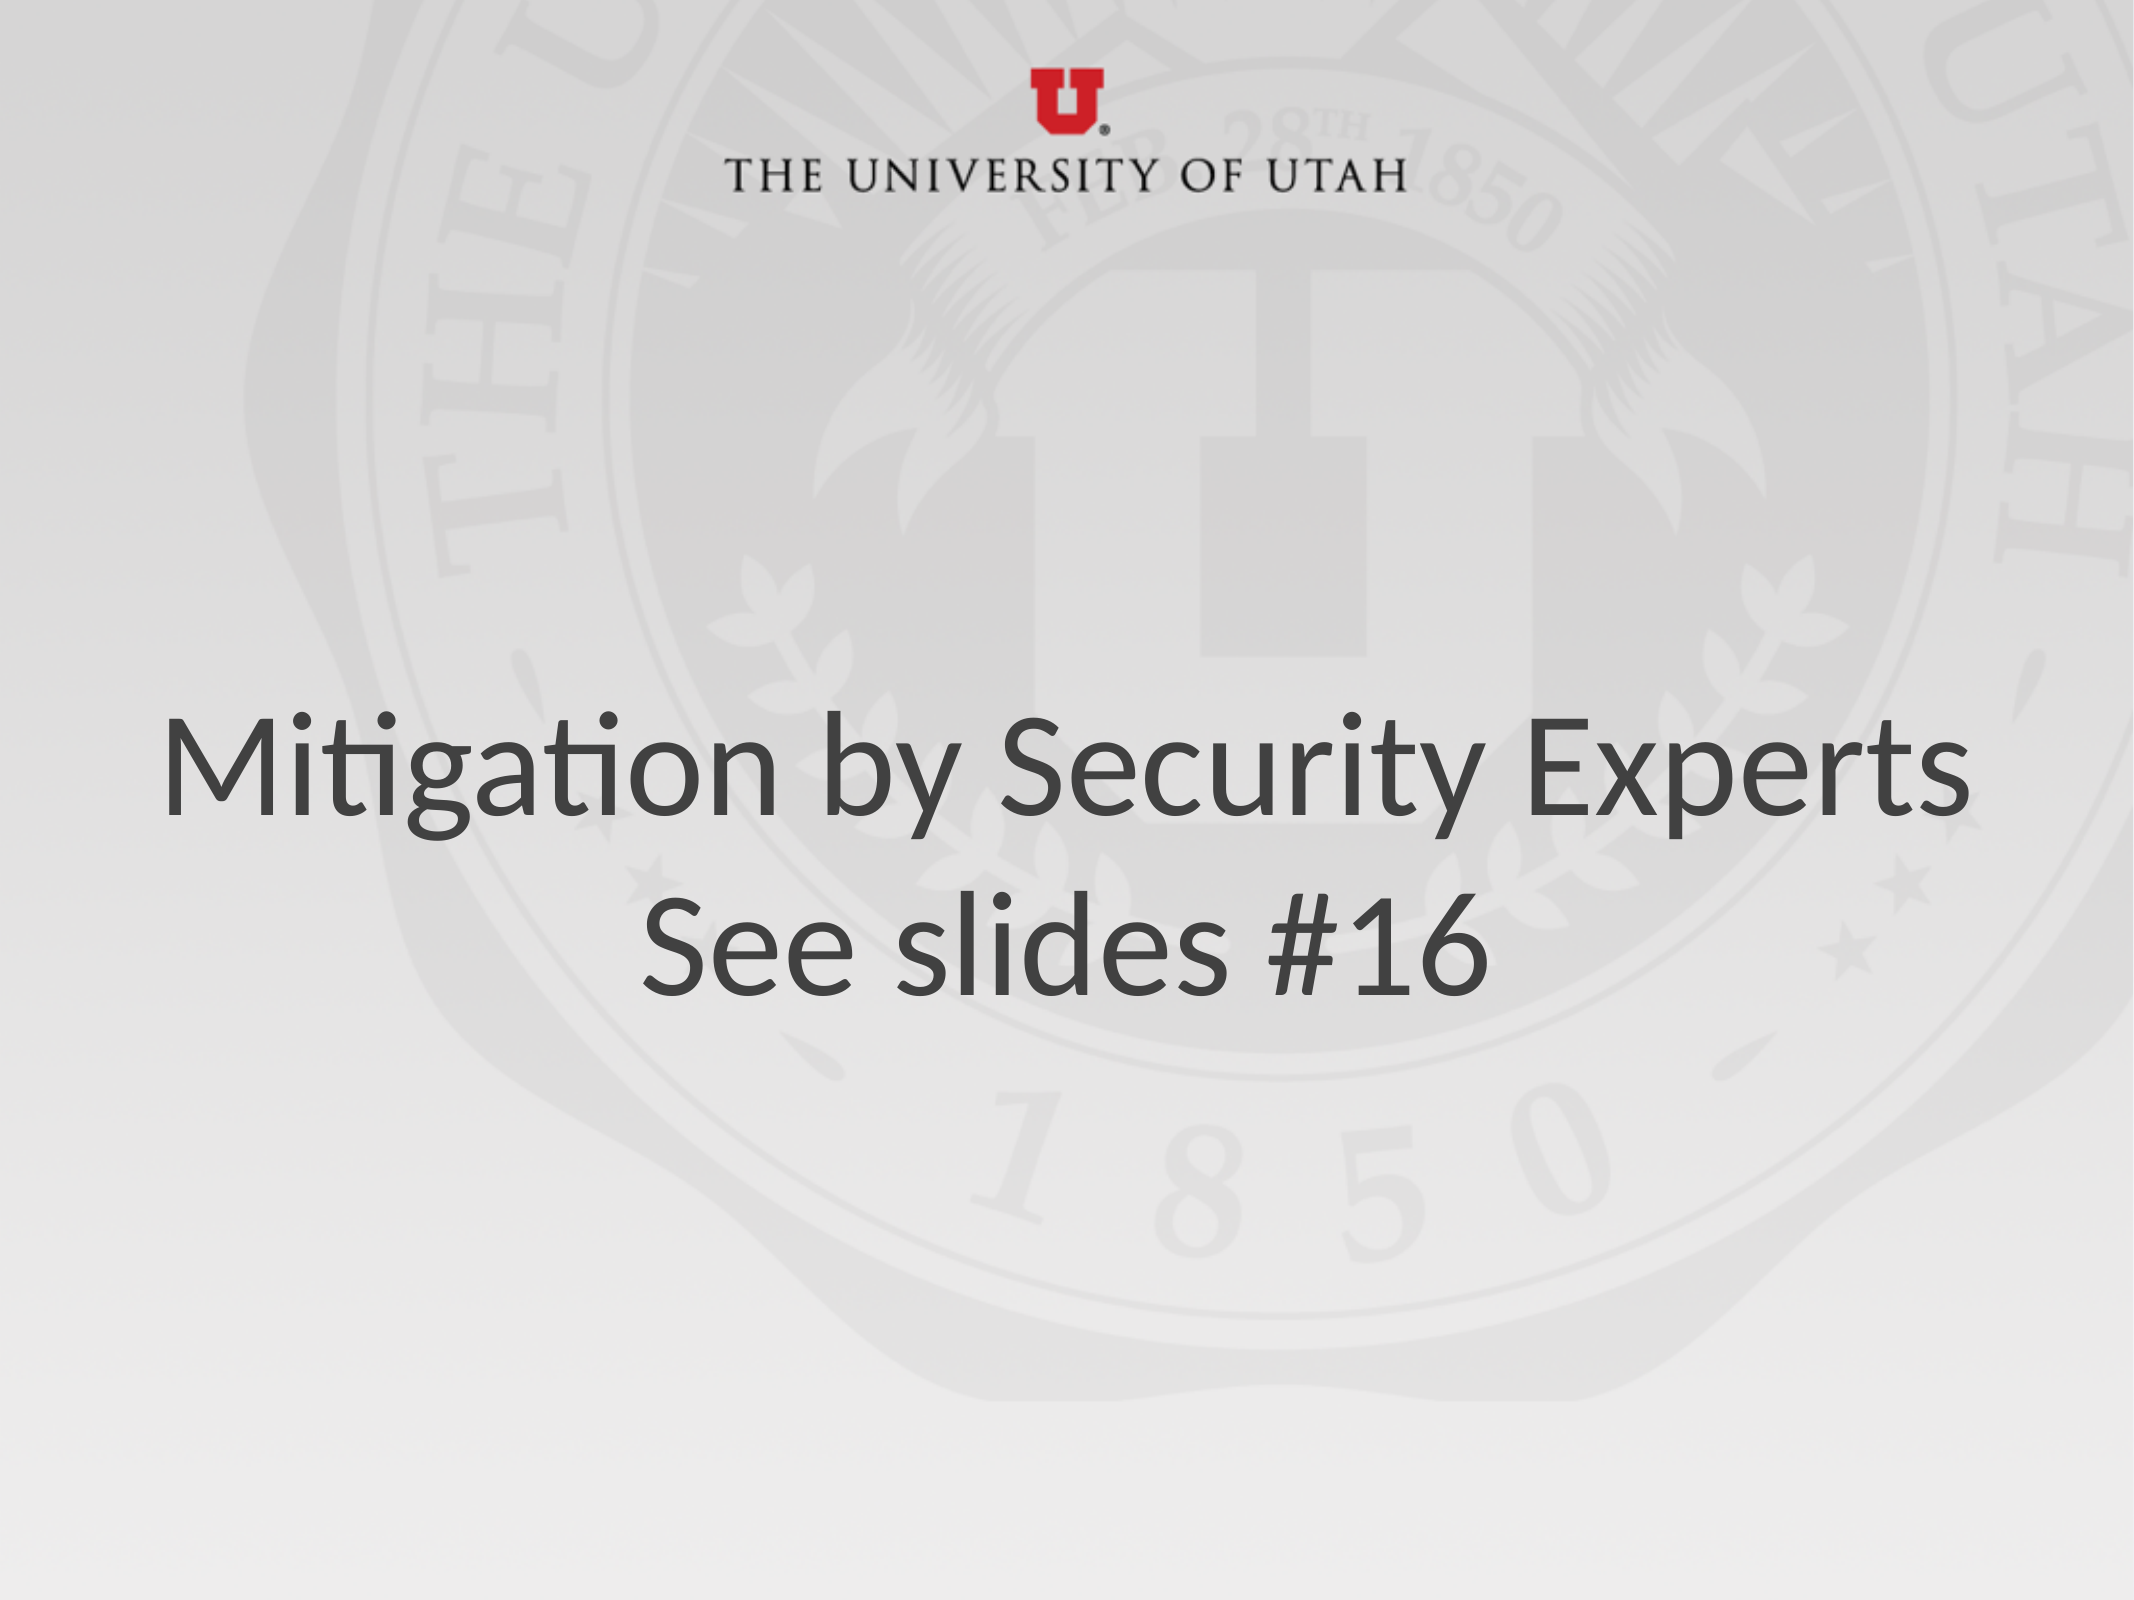

# Mitigation by Security Experts See slides #16